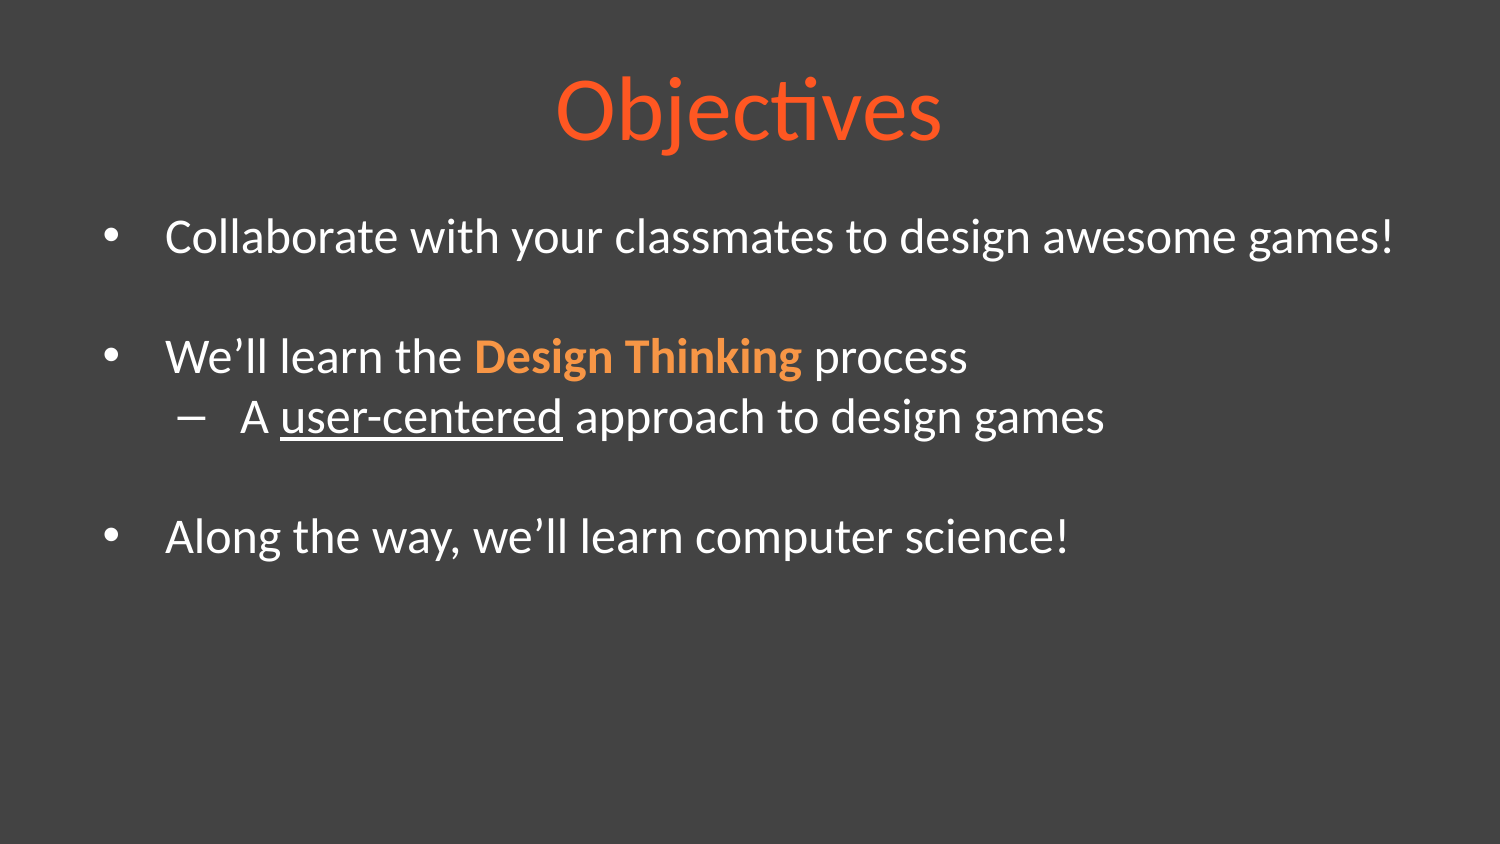

# Objectives
Collaborate with your classmates to design awesome games!

We’ll learn the Design Thinking process
A user-centered approach to design games

Along the way, we’ll learn computer science!